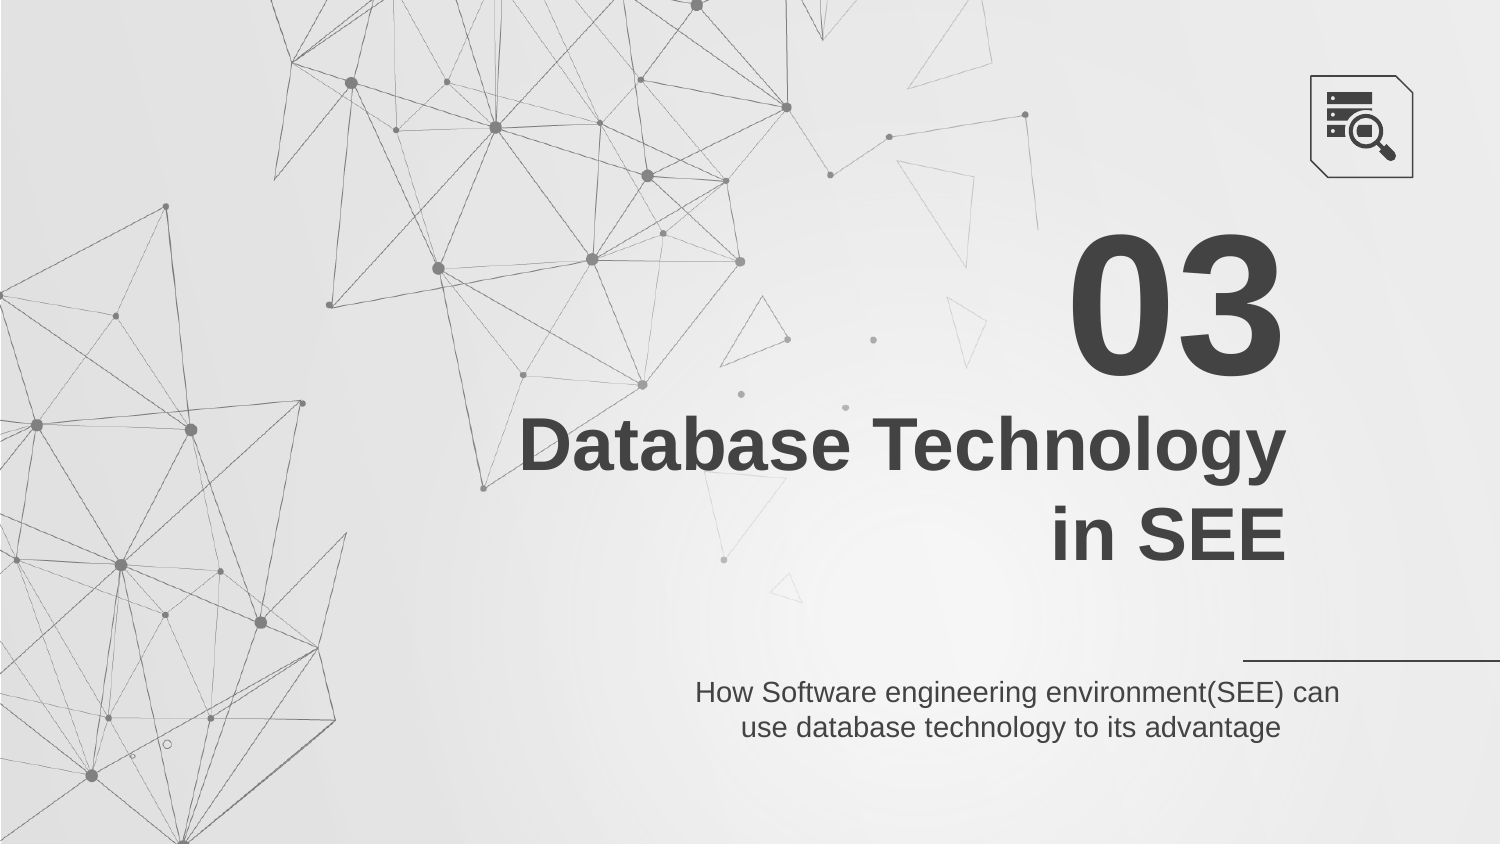

03
# Database Technology in SEE
How Software engineering environment(SEE) can use database technology to its advantage